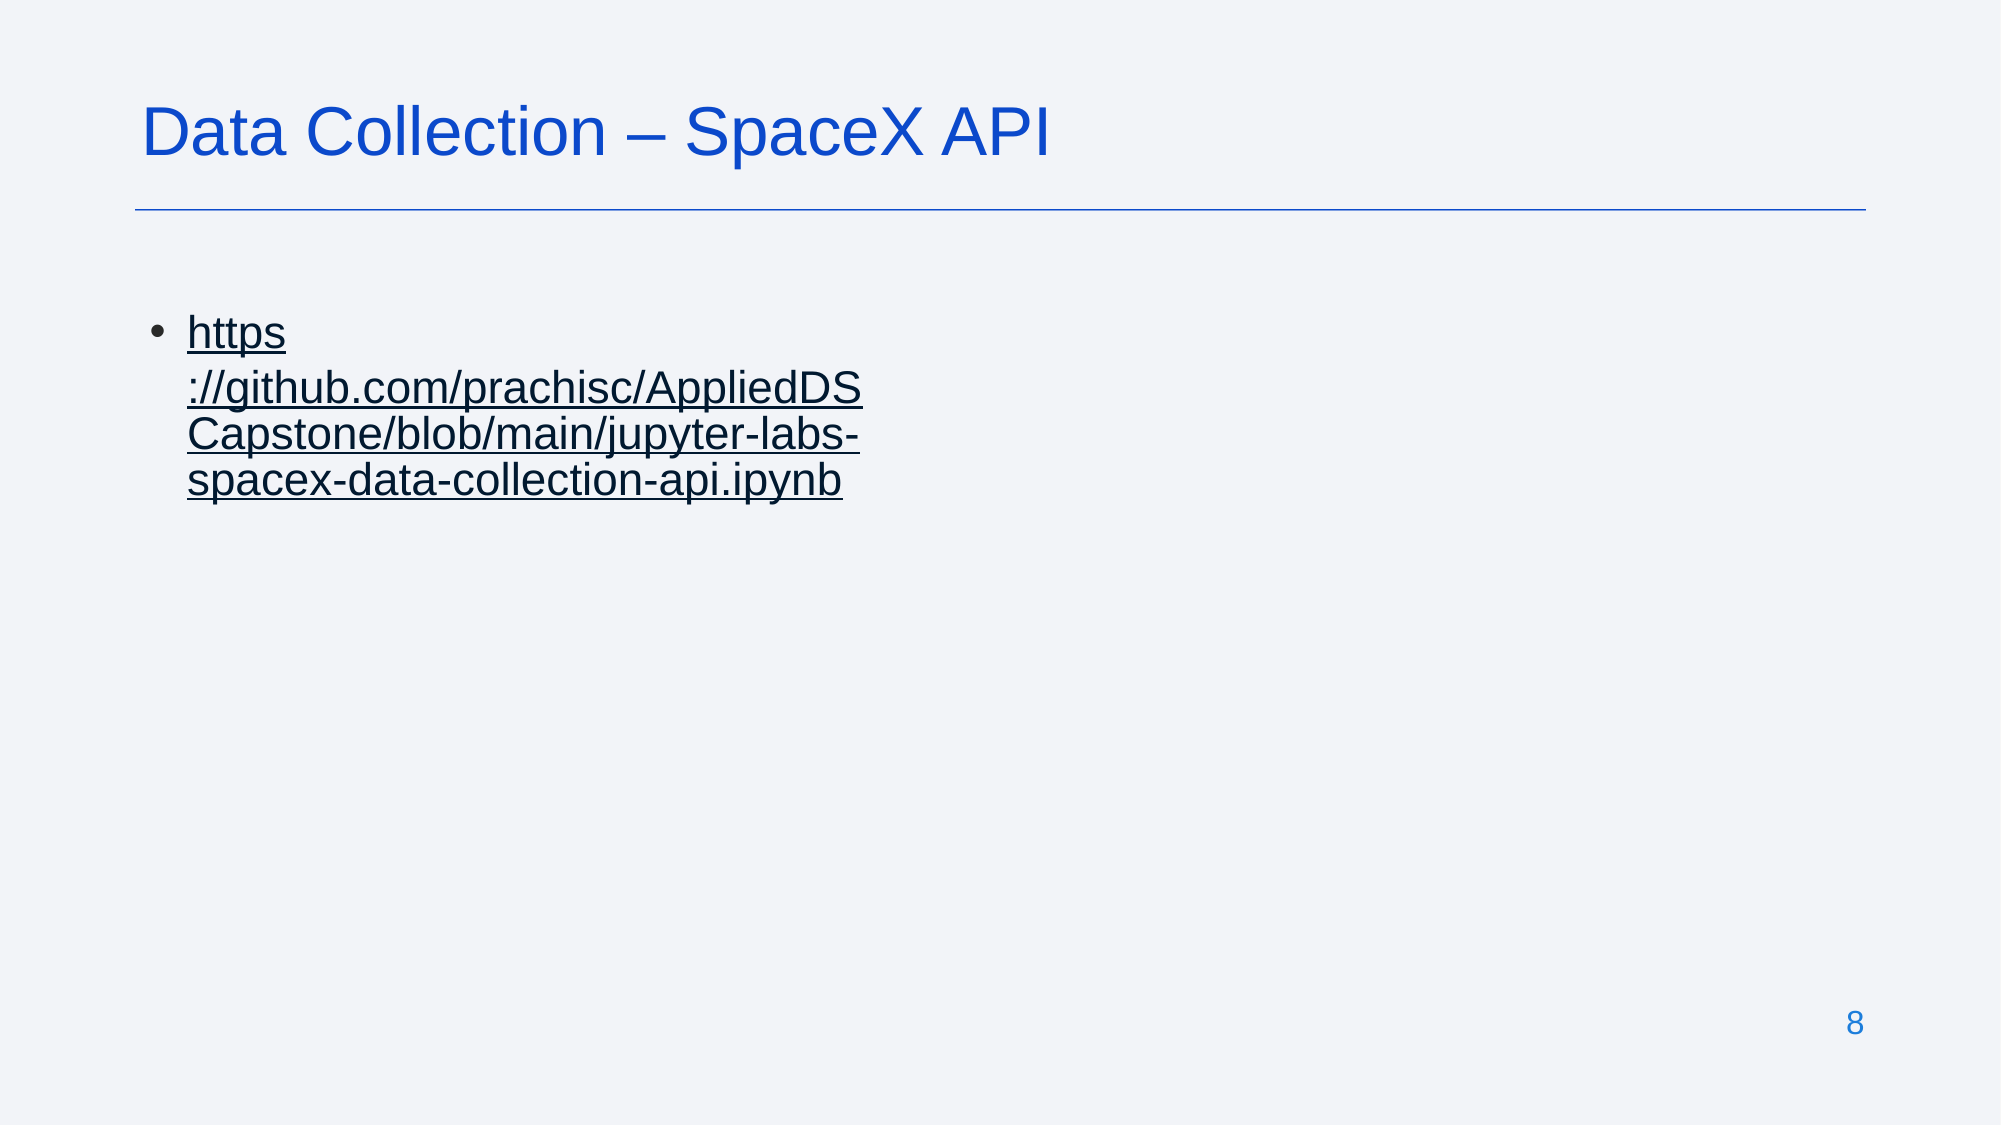

Data Collection – SpaceX API
https://github.com/prachisc/AppliedDSCapstone/blob/main/jupyter-labs-spacex-data-collection-api.ipynb

8